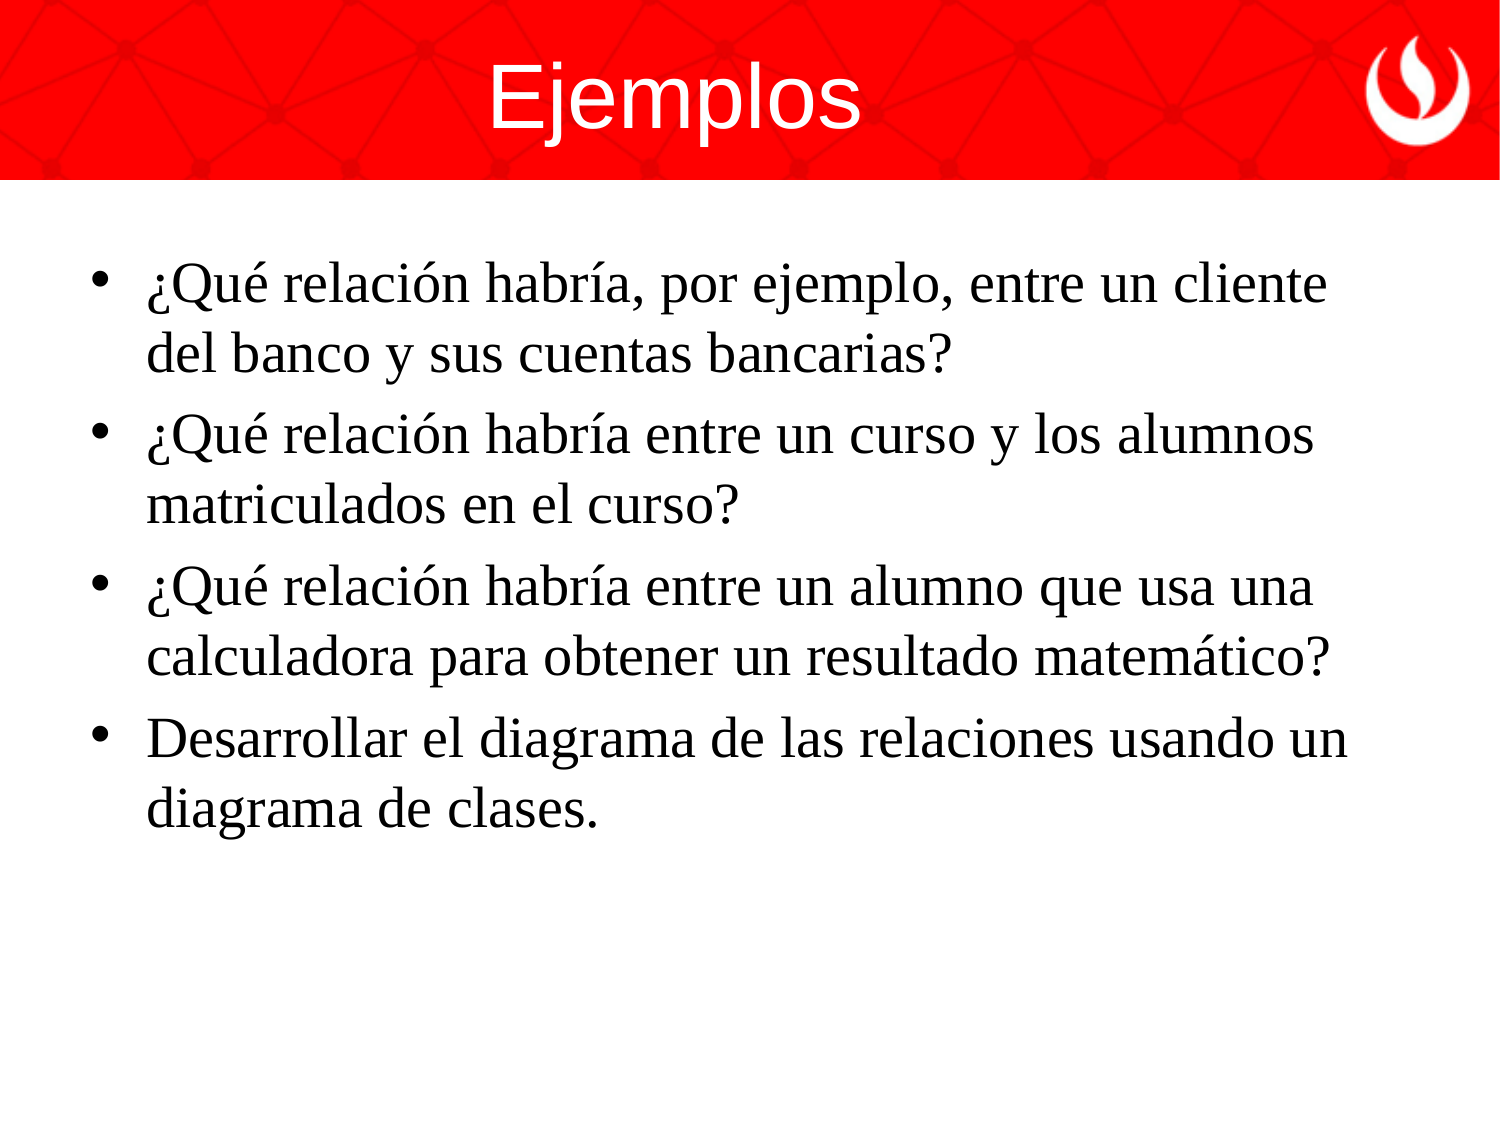

Ejemplos
¿Qué relación habría, por ejemplo, entre un cliente del banco y sus cuentas bancarias?
¿Qué relación habría entre un curso y los alumnos matriculados en el curso?
¿Qué relación habría entre un alumno que usa una calculadora para obtener un resultado matemático?
Desarrollar el diagrama de las relaciones usando un diagrama de clases.